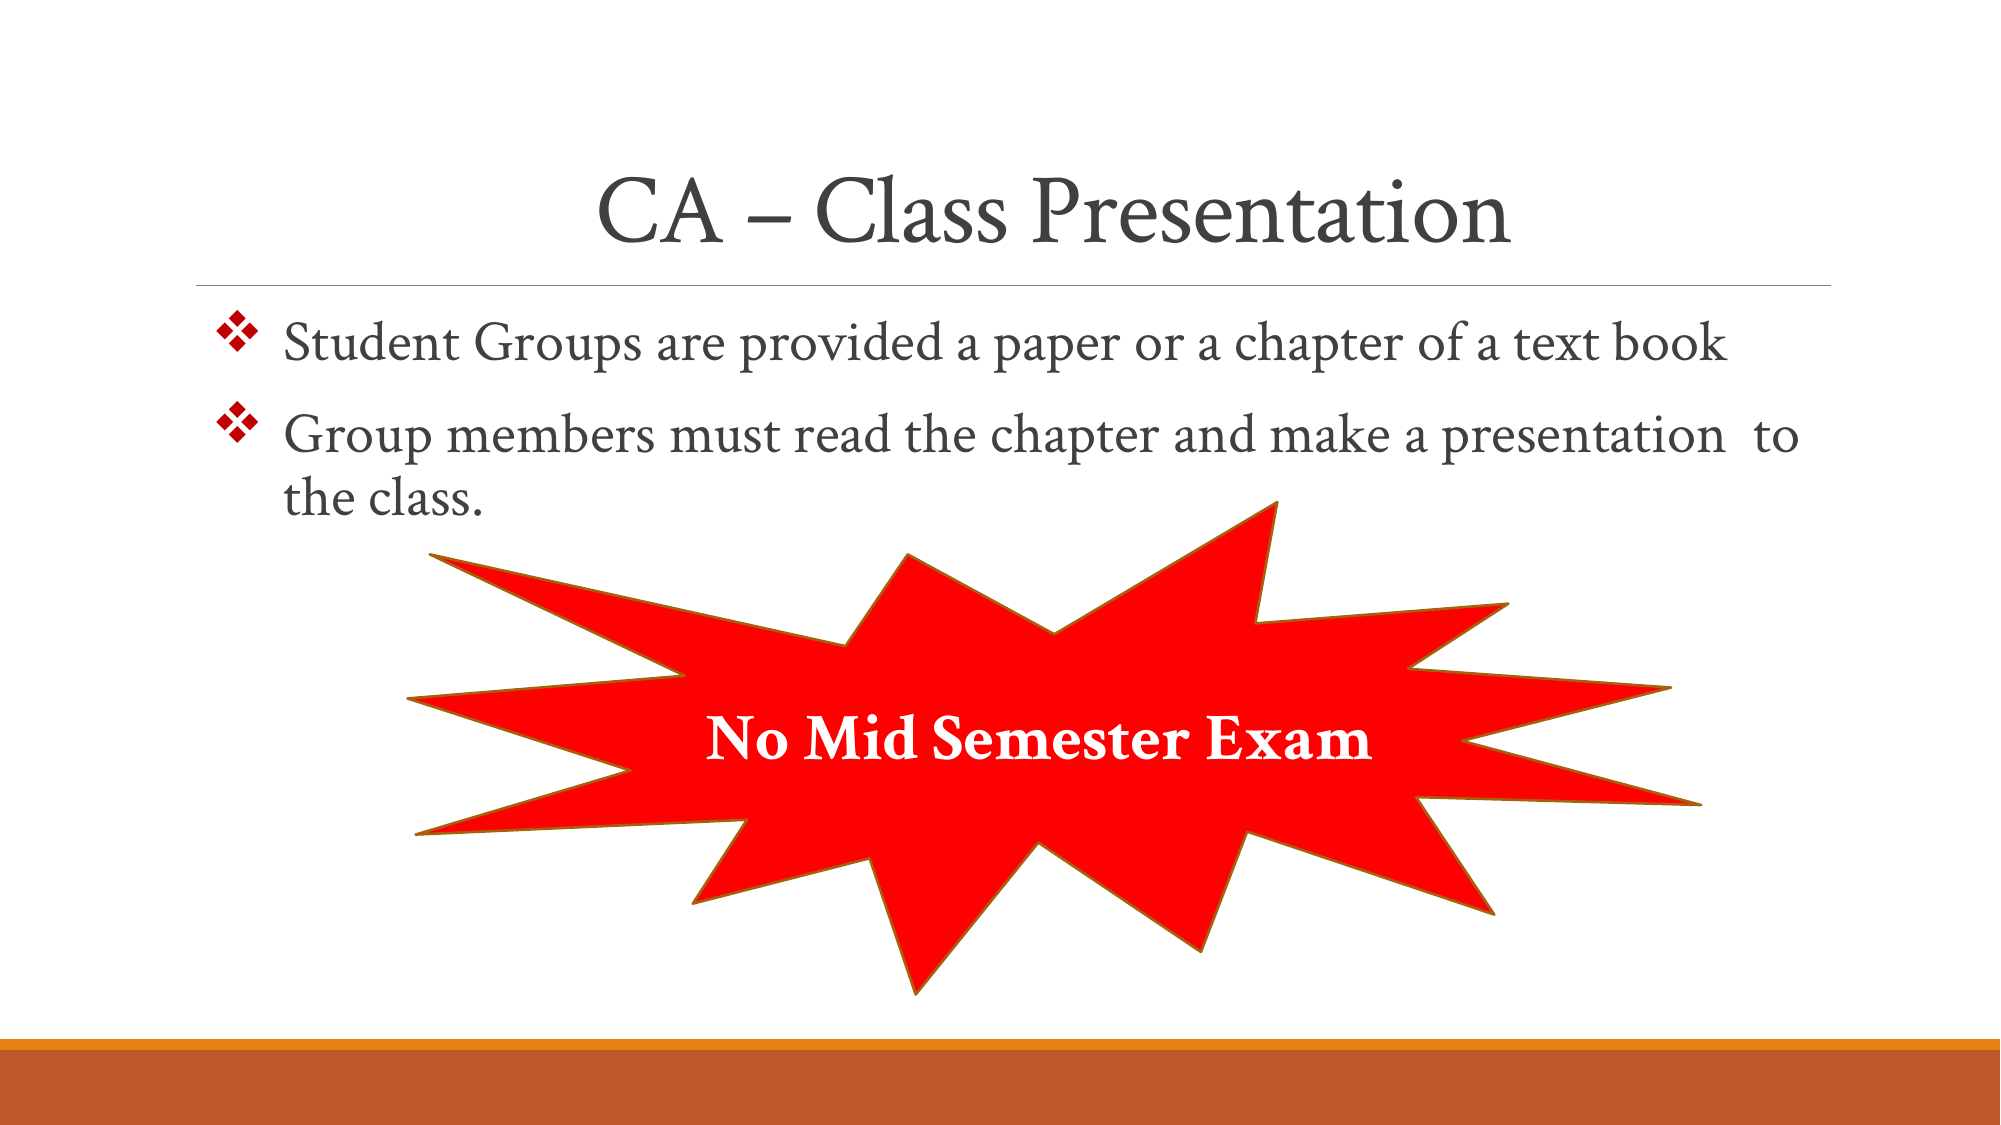

# CA – Class Presentation
Student Groups are provided a paper or a chapter of a text book
Group members must read the chapter and make a presentation  to the class.

No Mid Semester Exam